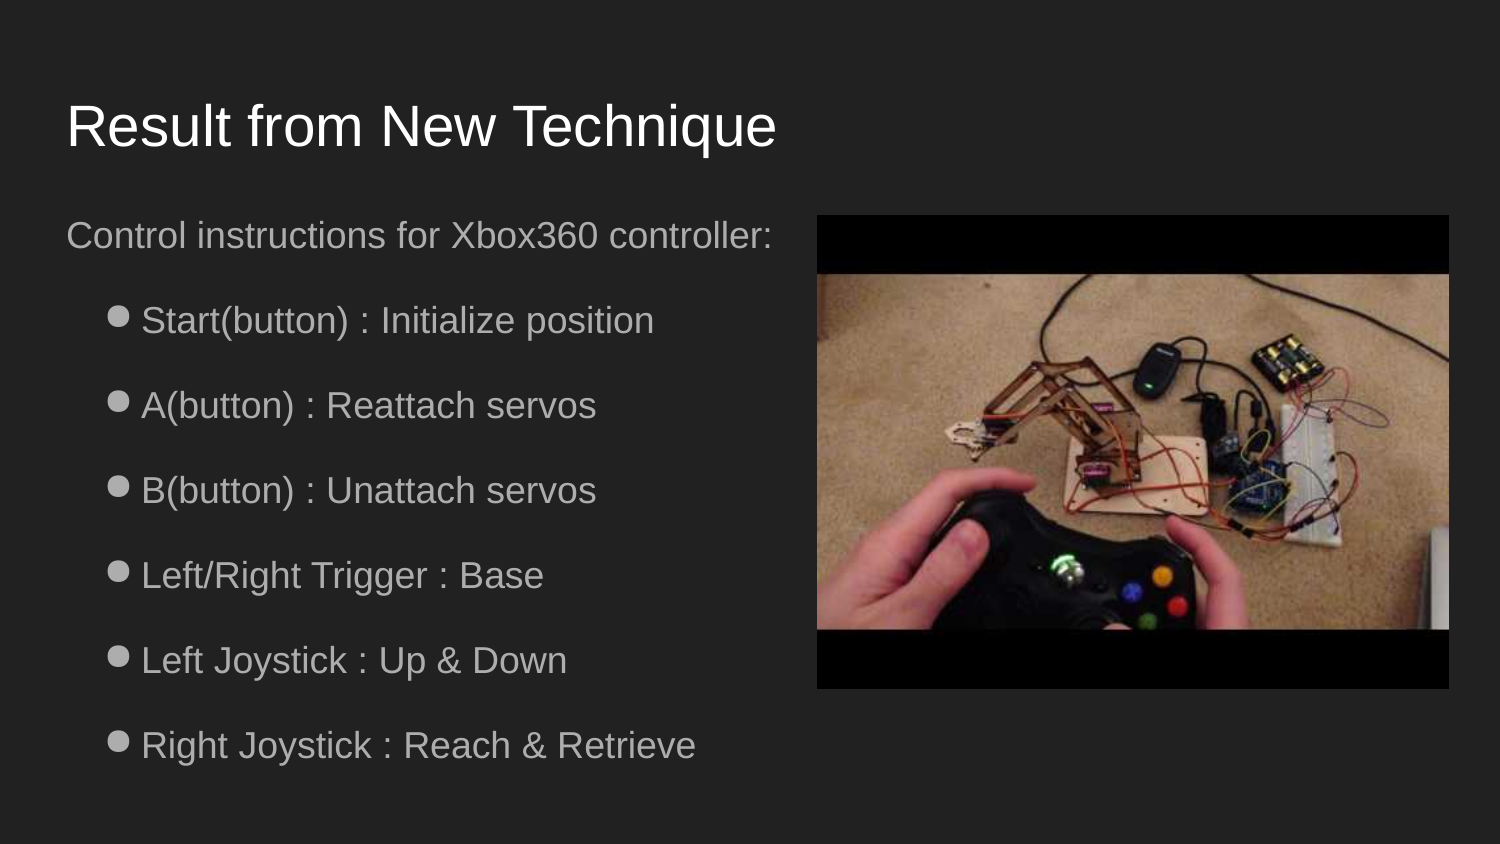

# Result from New Technique
Control instructions for Xbox360 controller:
Start(button) : Initialize position
A(button) : Reattach servos
B(button) : Unattach servos
Left/Right Trigger : Base
Left Joystick : Up & Down
Right Joystick : Reach & Retrieve